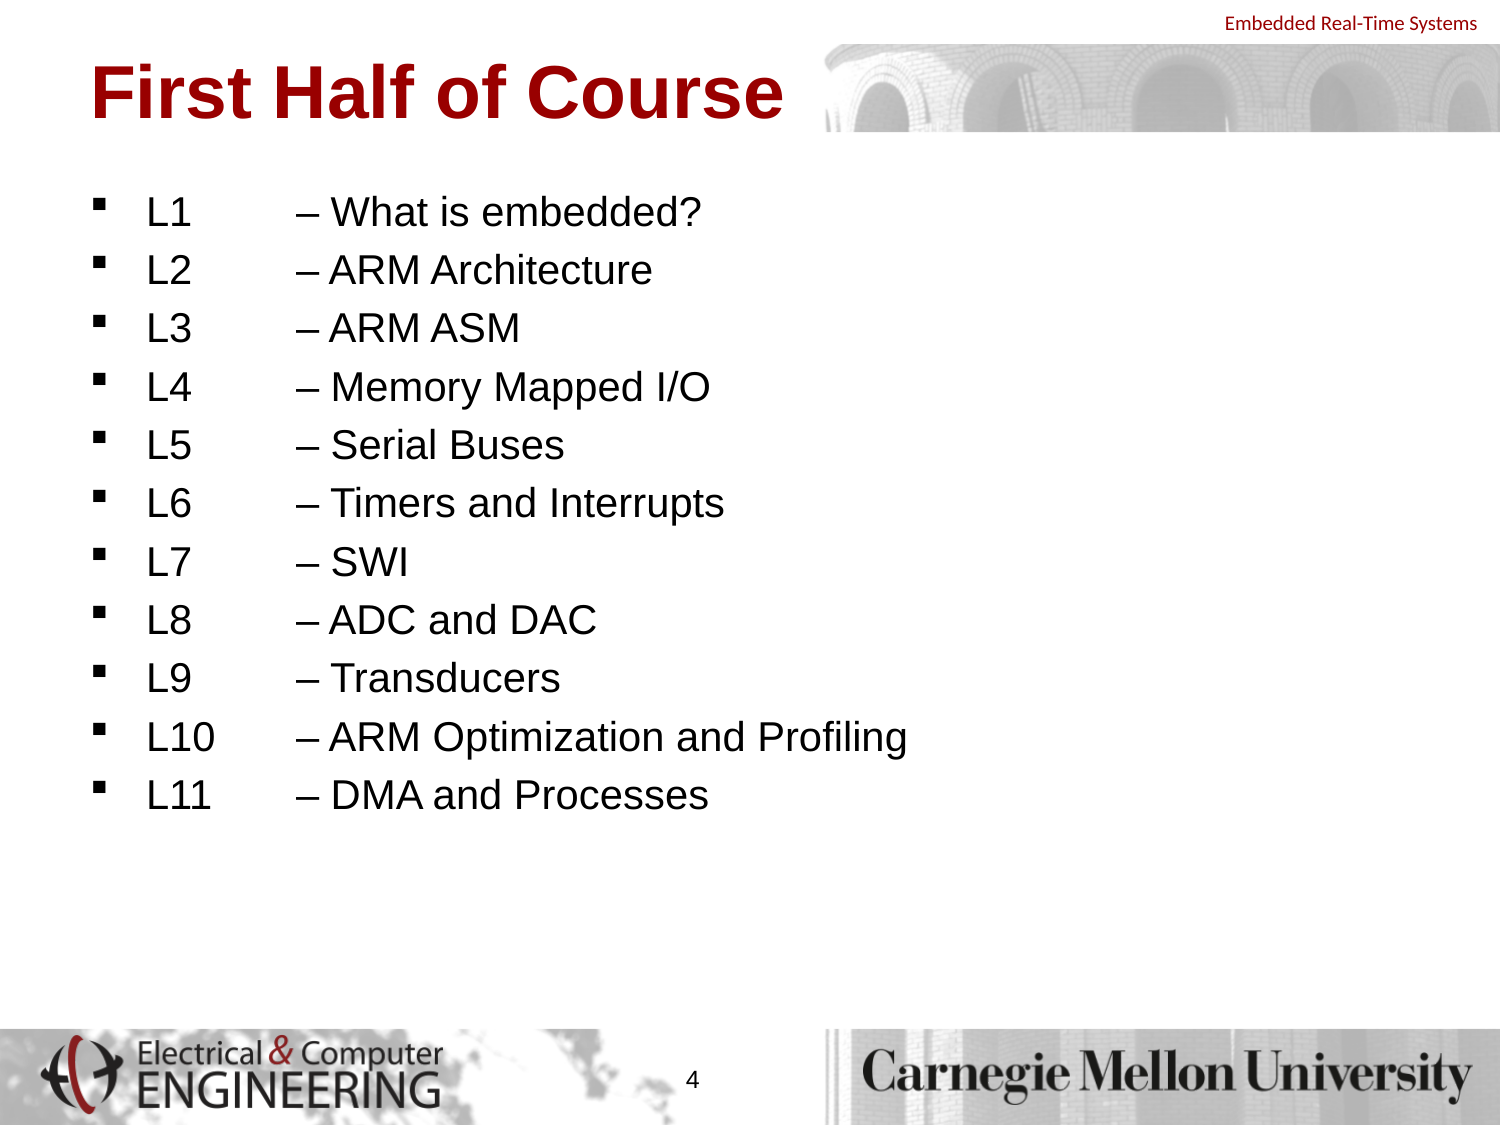

# First Half of Course
L1 	– What is embedded?
L2 	– ARM Architecture
L3 	– ARM ASM
L4 	– Memory Mapped I/O
L5 	– Serial Buses
L6 	– Timers and Interrupts
L7	– SWI
L8 	– ADC and DAC
L9 	– Transducers
L10	– ARM Optimization and Profiling
L11	– DMA and Processes

4